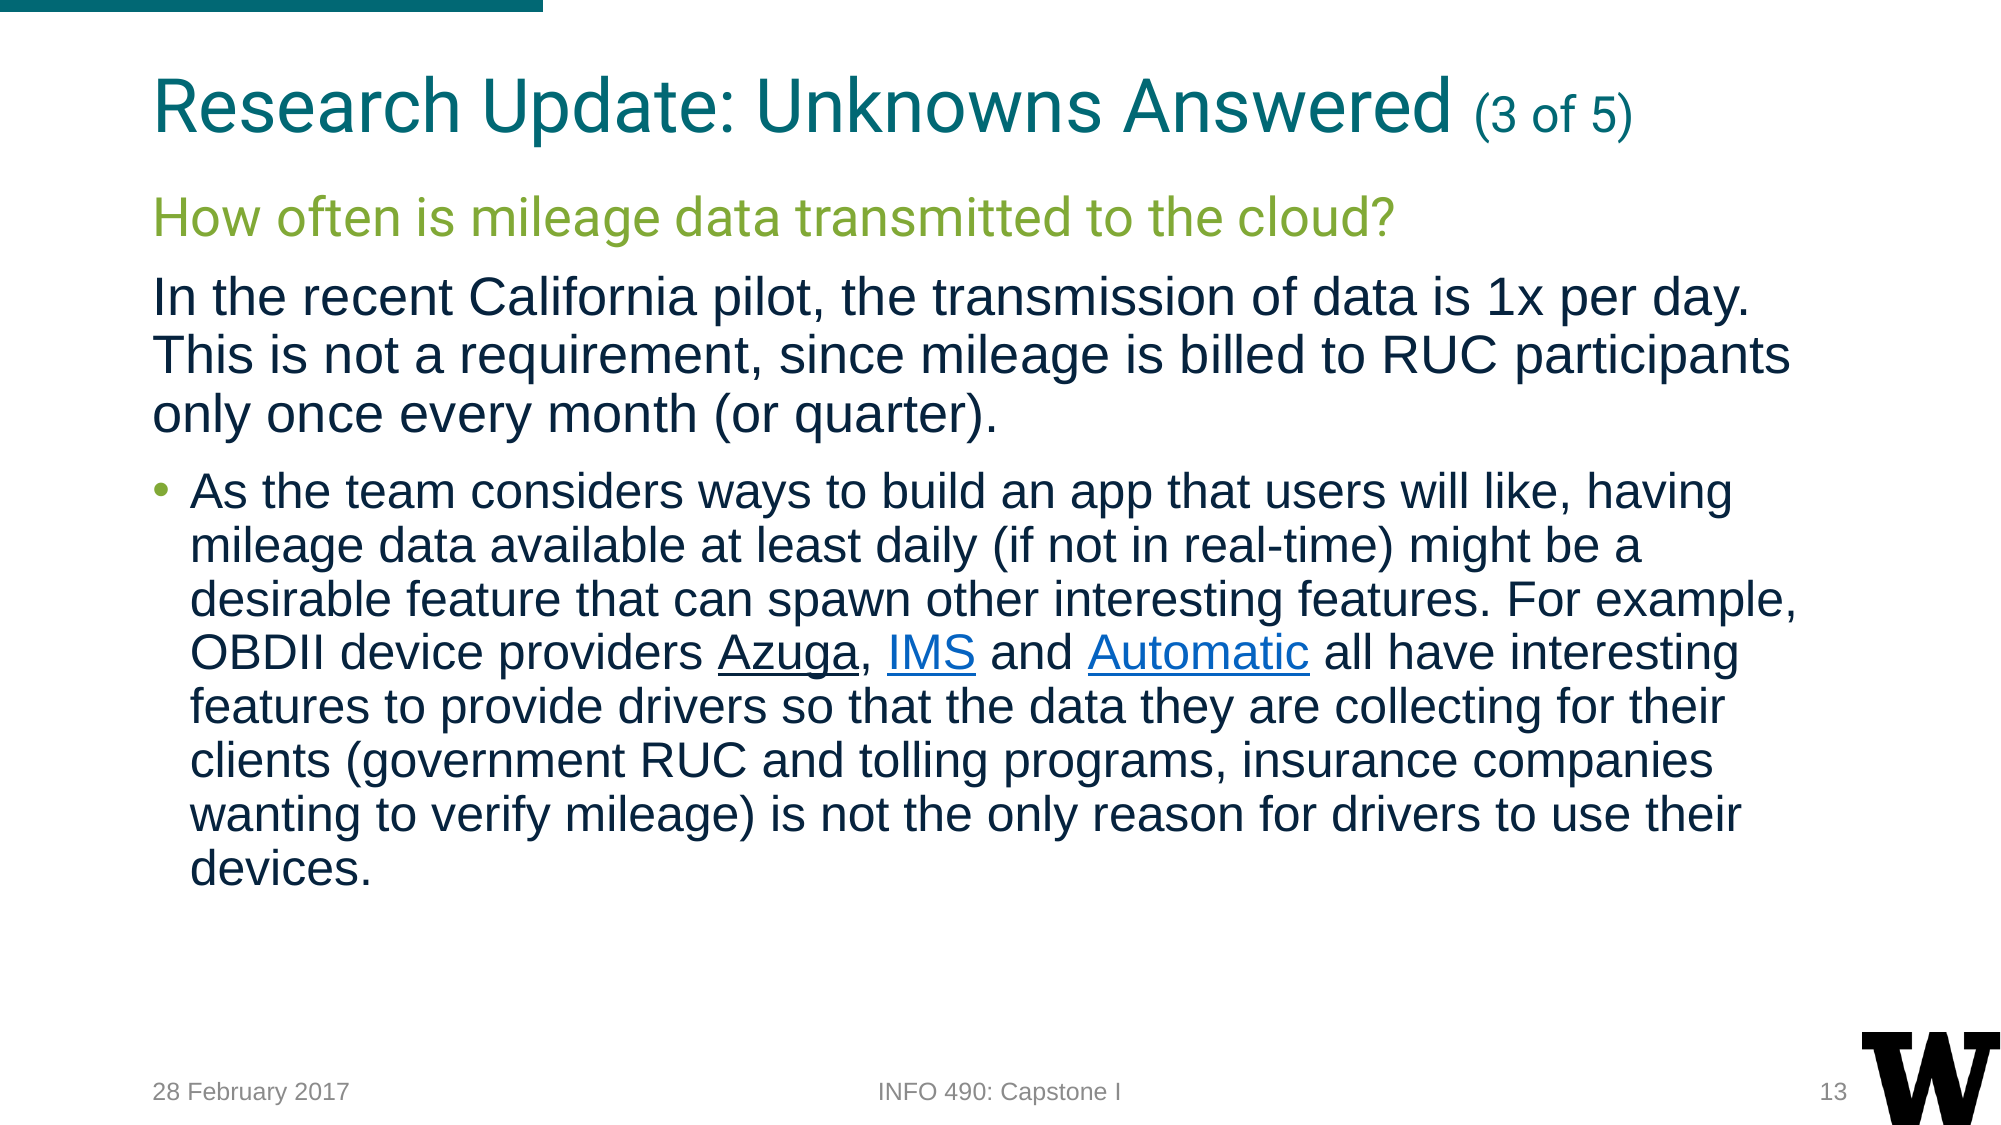

# Research Update: Unknowns Answered (3 of 5)
How often is mileage data transmitted to the cloud?
In the recent California pilot, the transmission of data is 1x per day. This is not a requirement, since mileage is billed to RUC participants only once every month (or quarter).
As the team considers ways to build an app that users will like, having mileage data available at least daily (if not in real-time) might be a desirable feature that can spawn other interesting features. For example, OBDII device providers Azuga, IMS and Automatic all have interesting features to provide drivers so that the data they are collecting for their clients (government RUC and tolling programs, insurance companies wanting to verify mileage) is not the only reason for drivers to use their devices.

28 February 2017
INFO 490: Capstone I
13